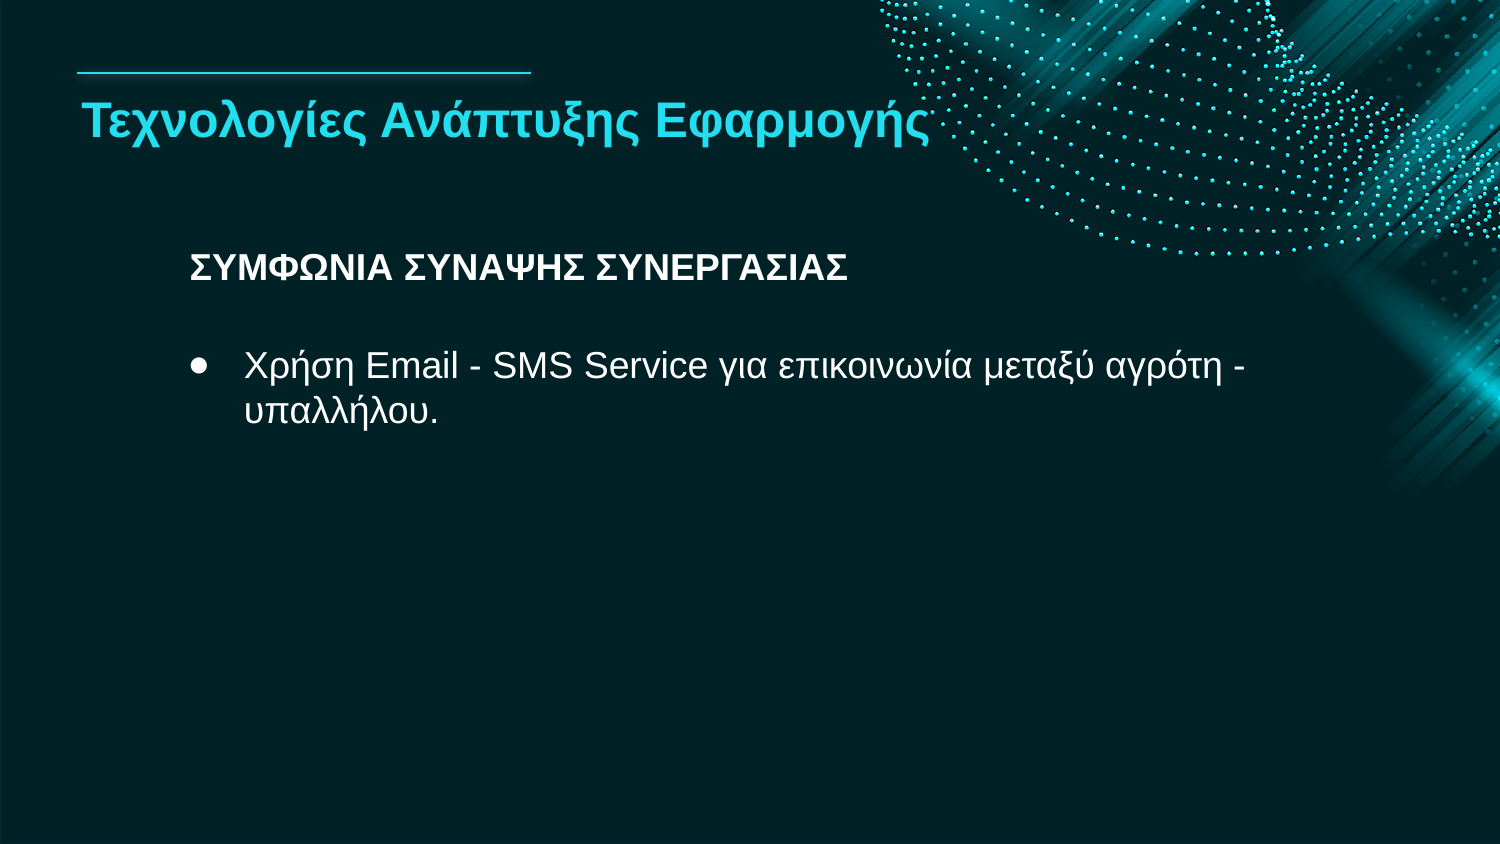

# Τεχνολογίες Ανάπτυξης Εφαρμογής
ΣΥΜΦΩΝΙΑ ΣΥΝΑΨΗΣ ΣΥΝΕΡΓΑΣΙΑΣ
Χρήση Email - SMS Service για επικοινωνία μεταξύ αγρότη - υπαλλήλου.